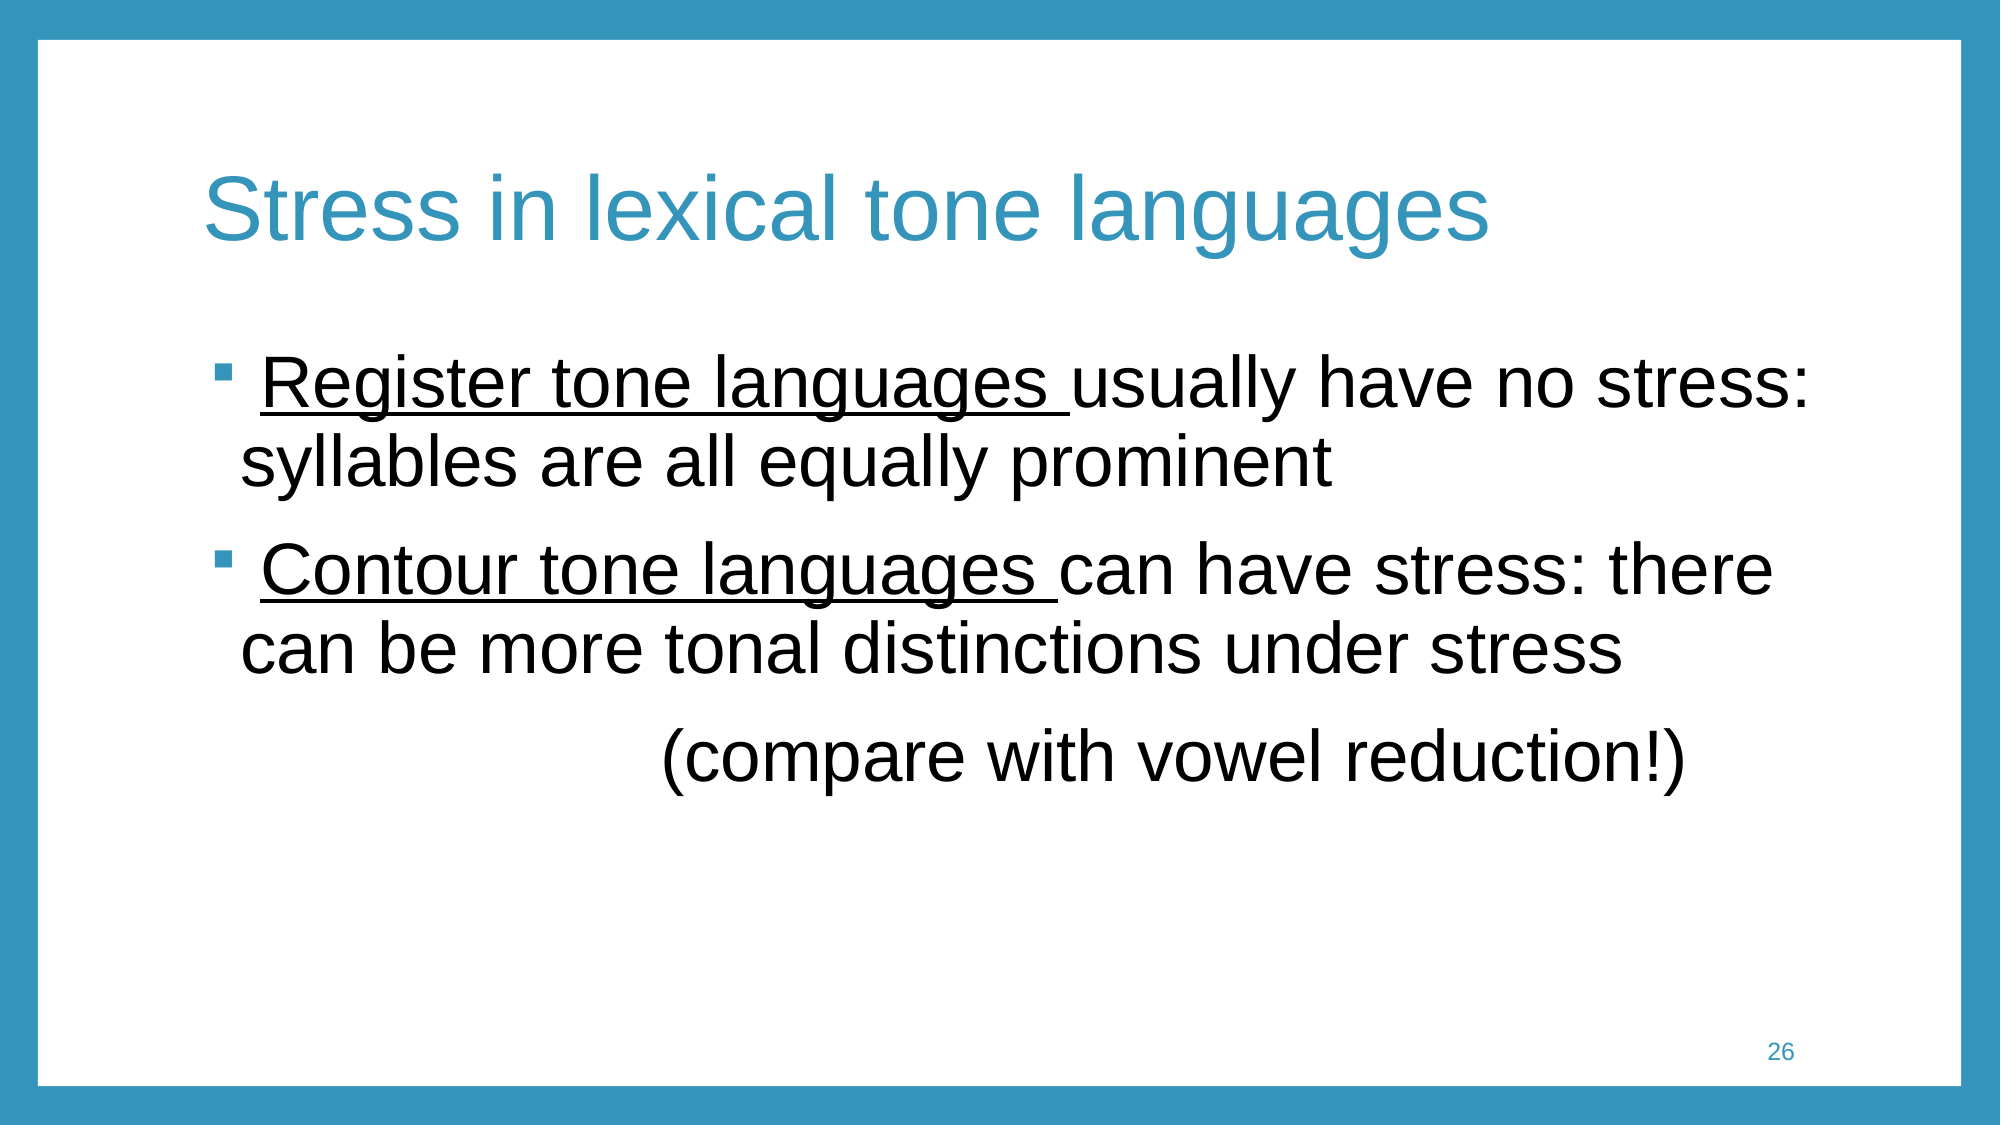

# Stress in lexical tone languages
 Register tone languages usually have no stress: syllables are all equally prominent
 Contour tone languages can have stress: there can be more tonal distinctions under stress
			(compare with vowel reduction!)
26